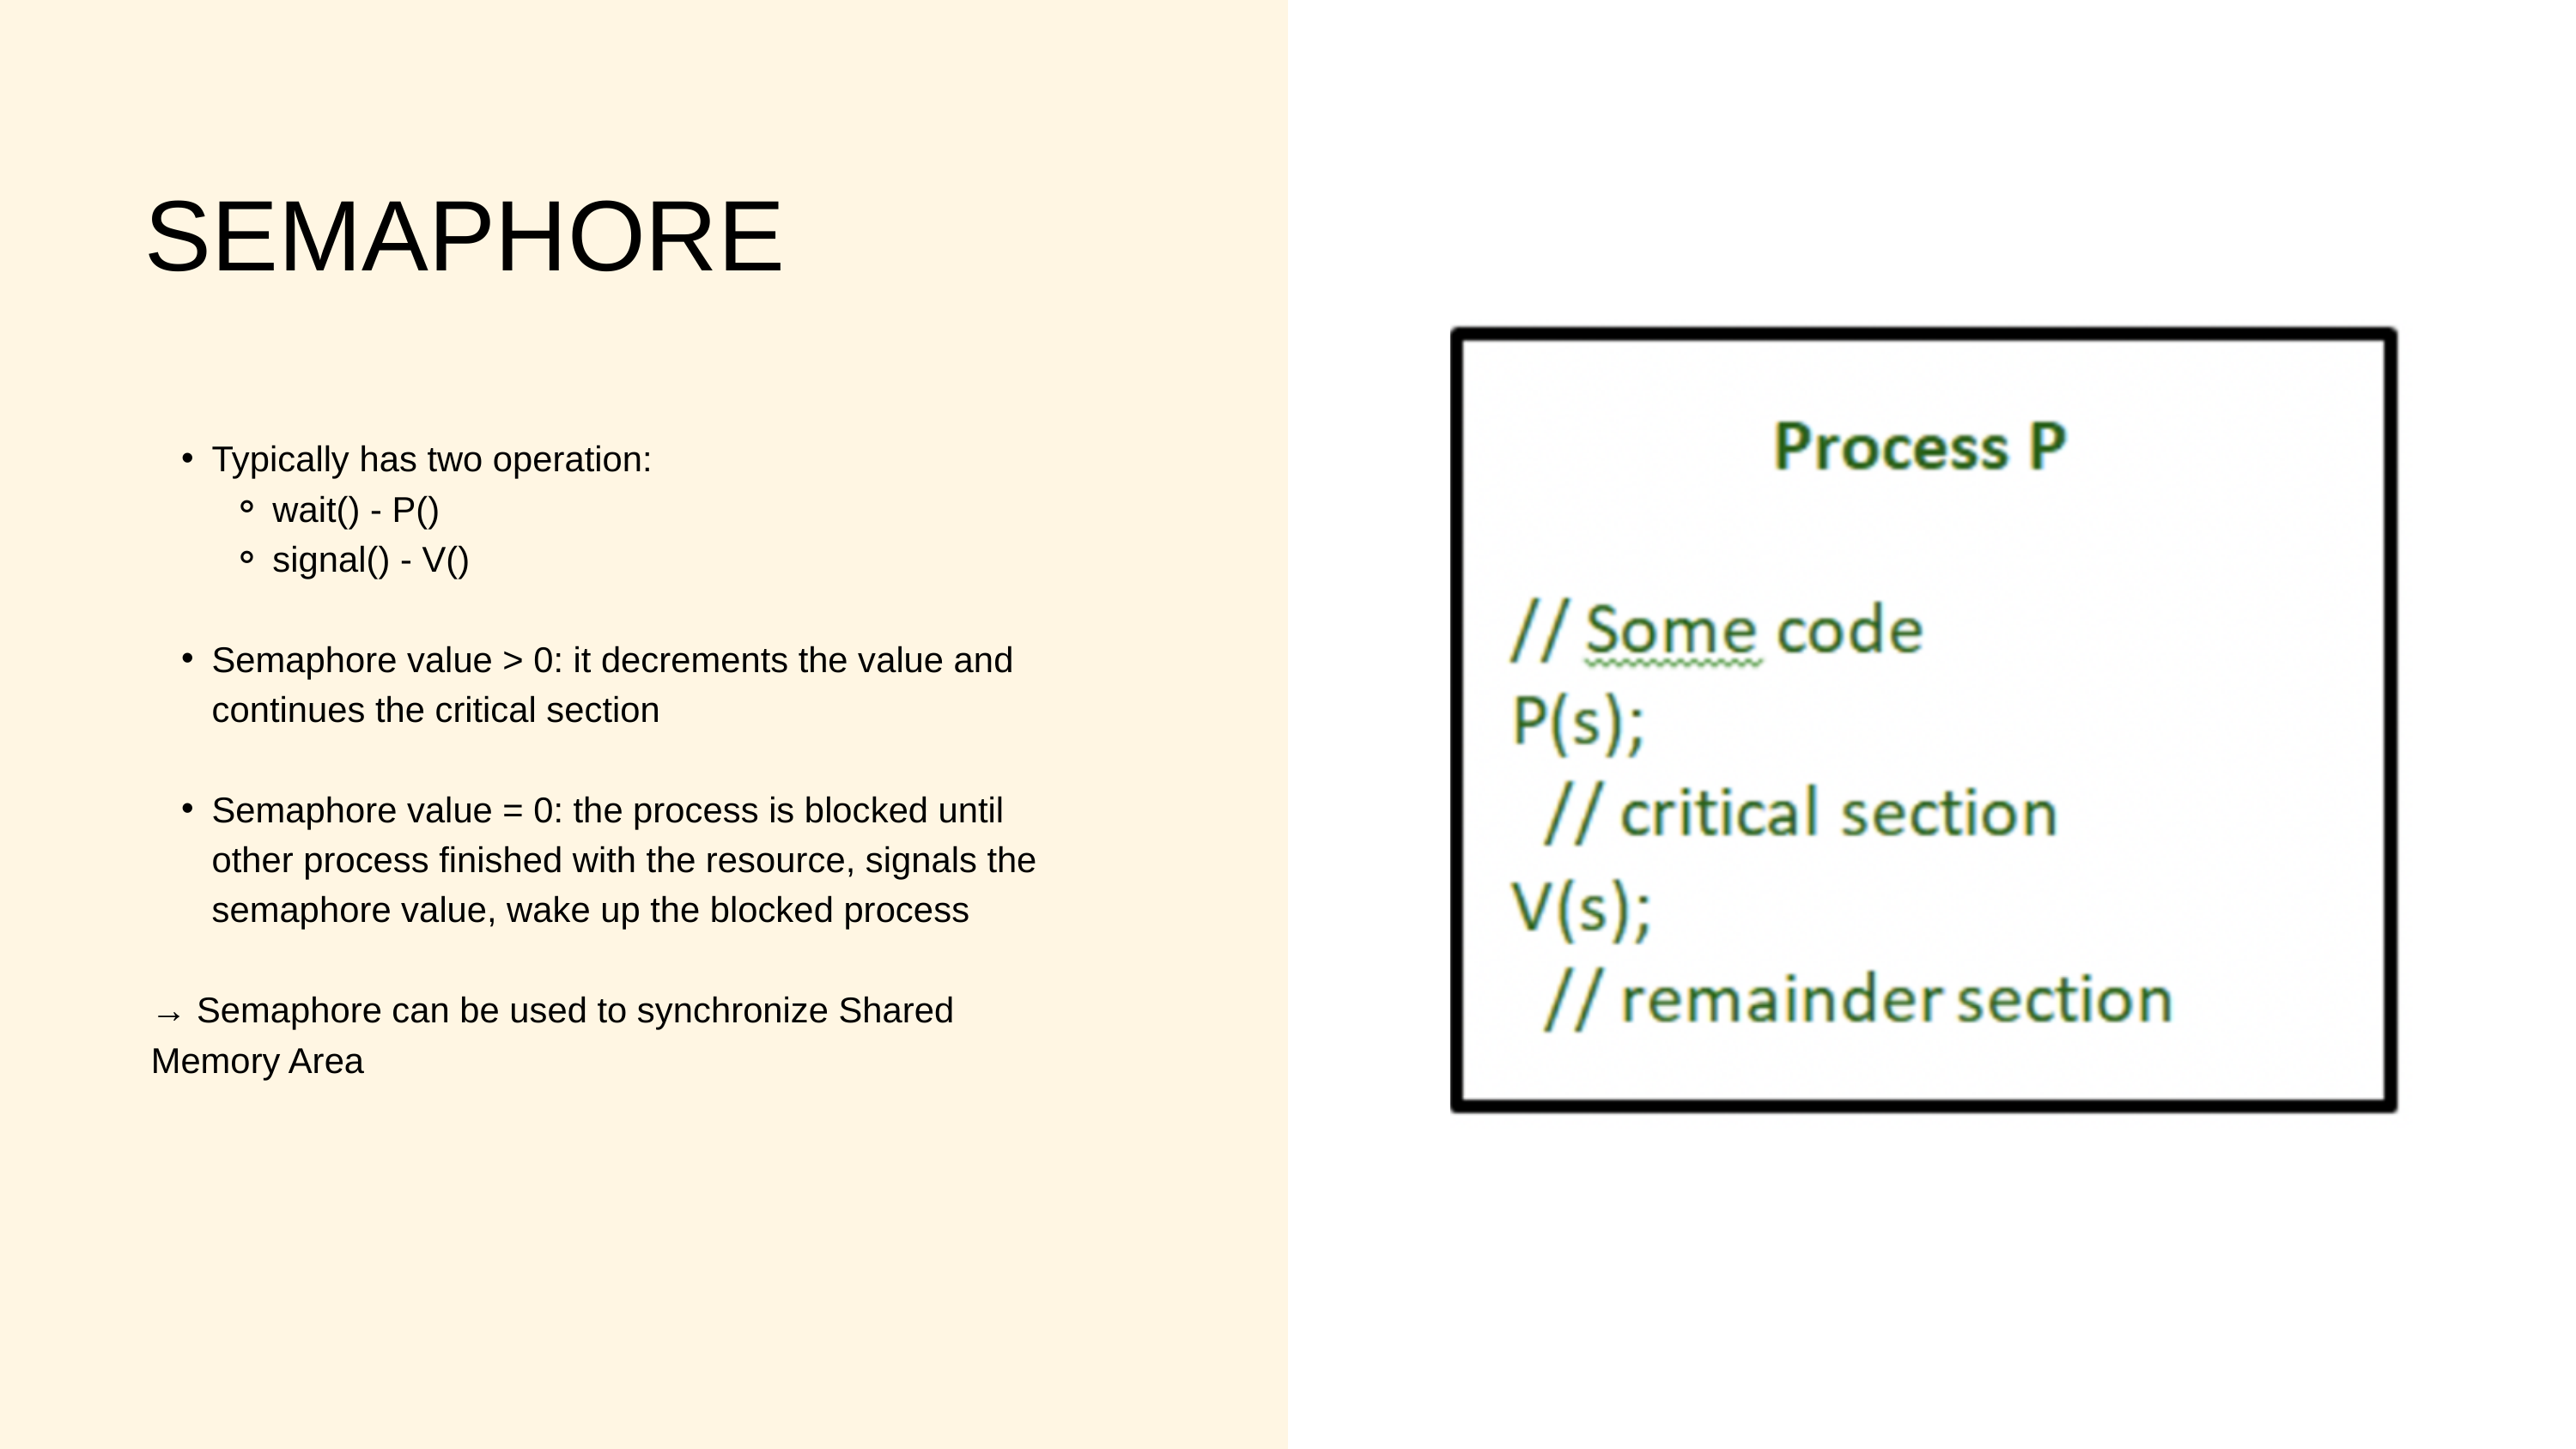

SEMAPHORE

Typically has two operation:
wait() - P()
signal() - V()

Semaphore value > 0: it decrements the value and continues the critical section

Semaphore value = 0: the process is blocked until other process finished with the resource, signals the semaphore value, wake up the blocked process

→ Semaphore can be used to synchronize Shared Memory Area